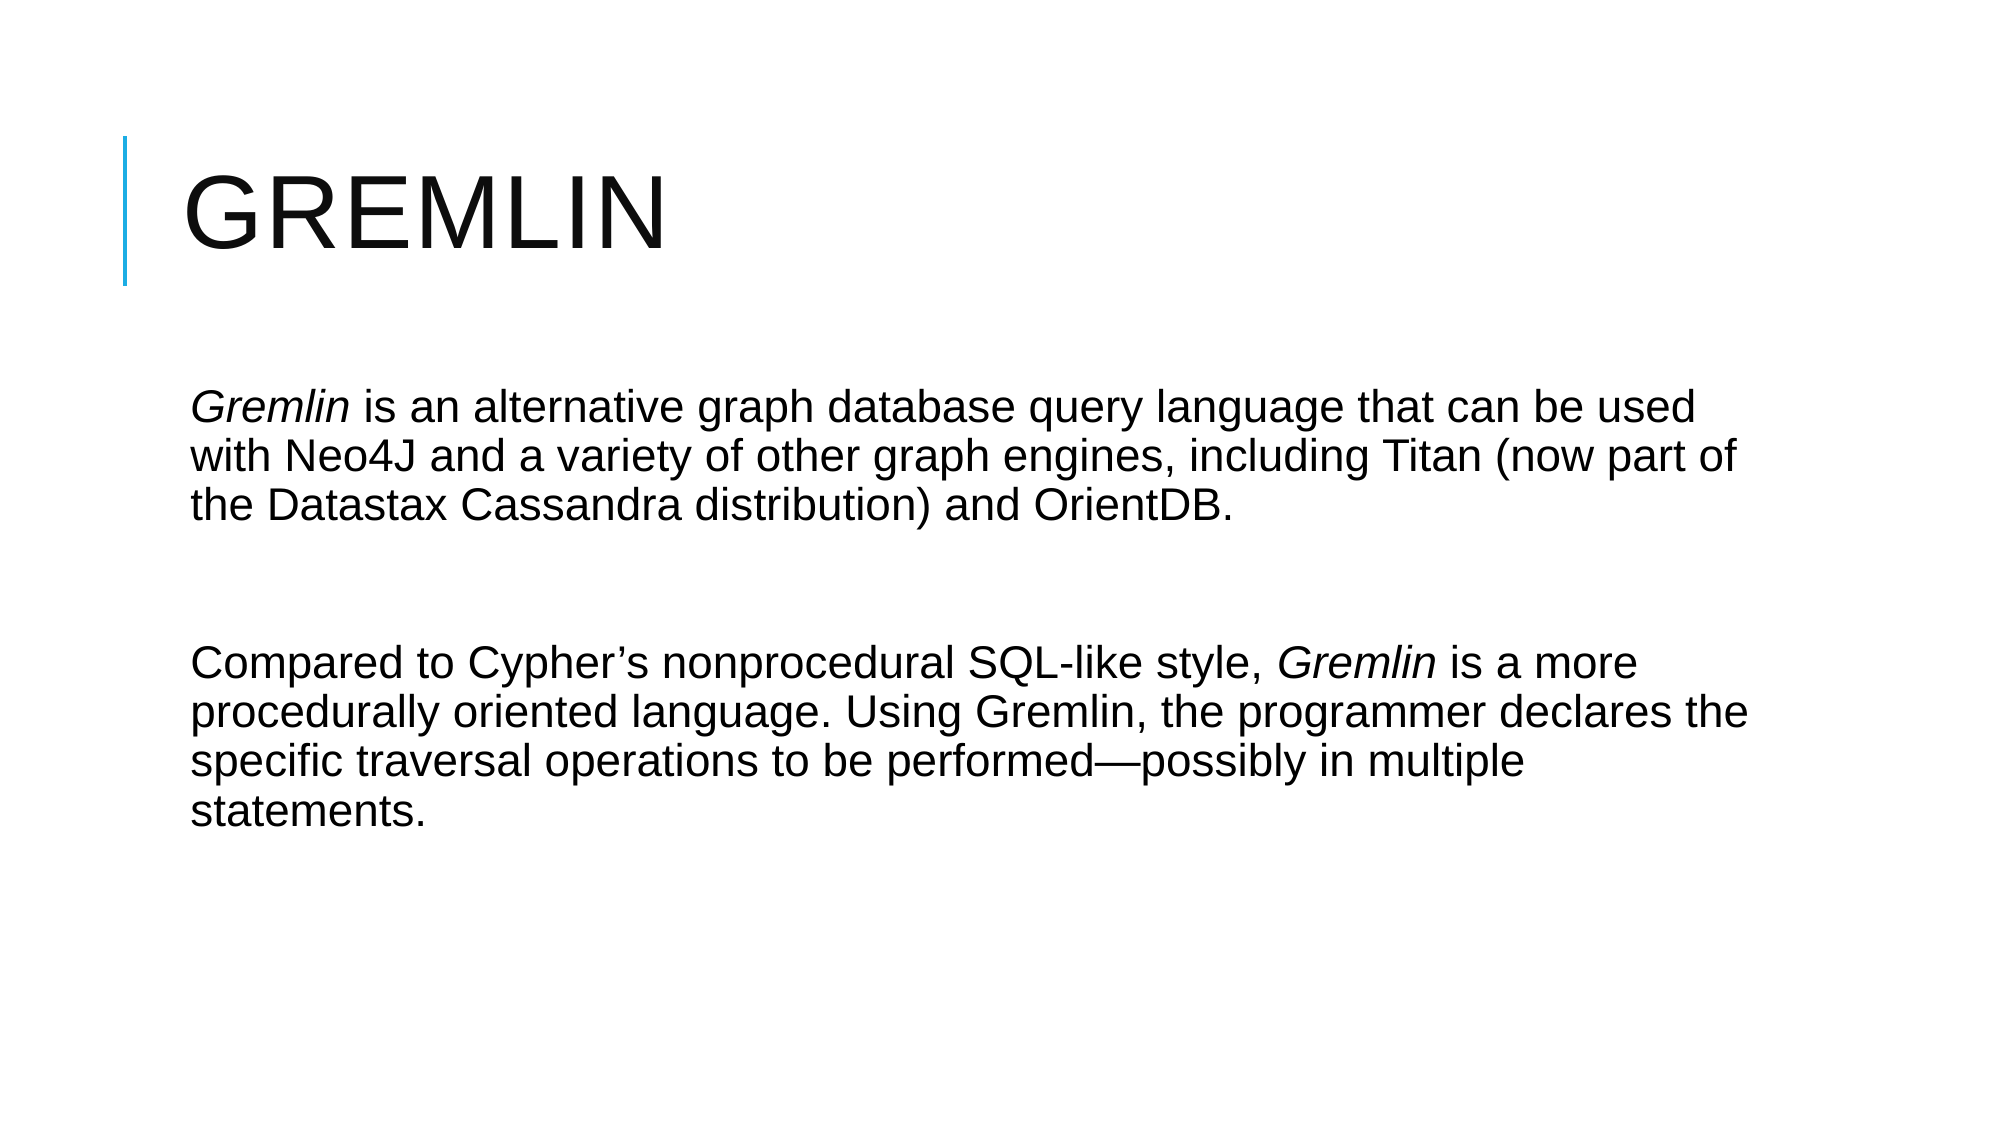

# Gremlin
Gremlin is an alternative graph database query language that can be used with Neo4J and a variety of other graph engines, including Titan (now part of the Datastax Cassandra distribution) and OrientDB.

Compared to Cypher’s nonprocedural SQL-like style, Gremlin is a more procedurally oriented language. Using Gremlin, the programmer declares the specific traversal operations to be performed—possibly in multiple statements.